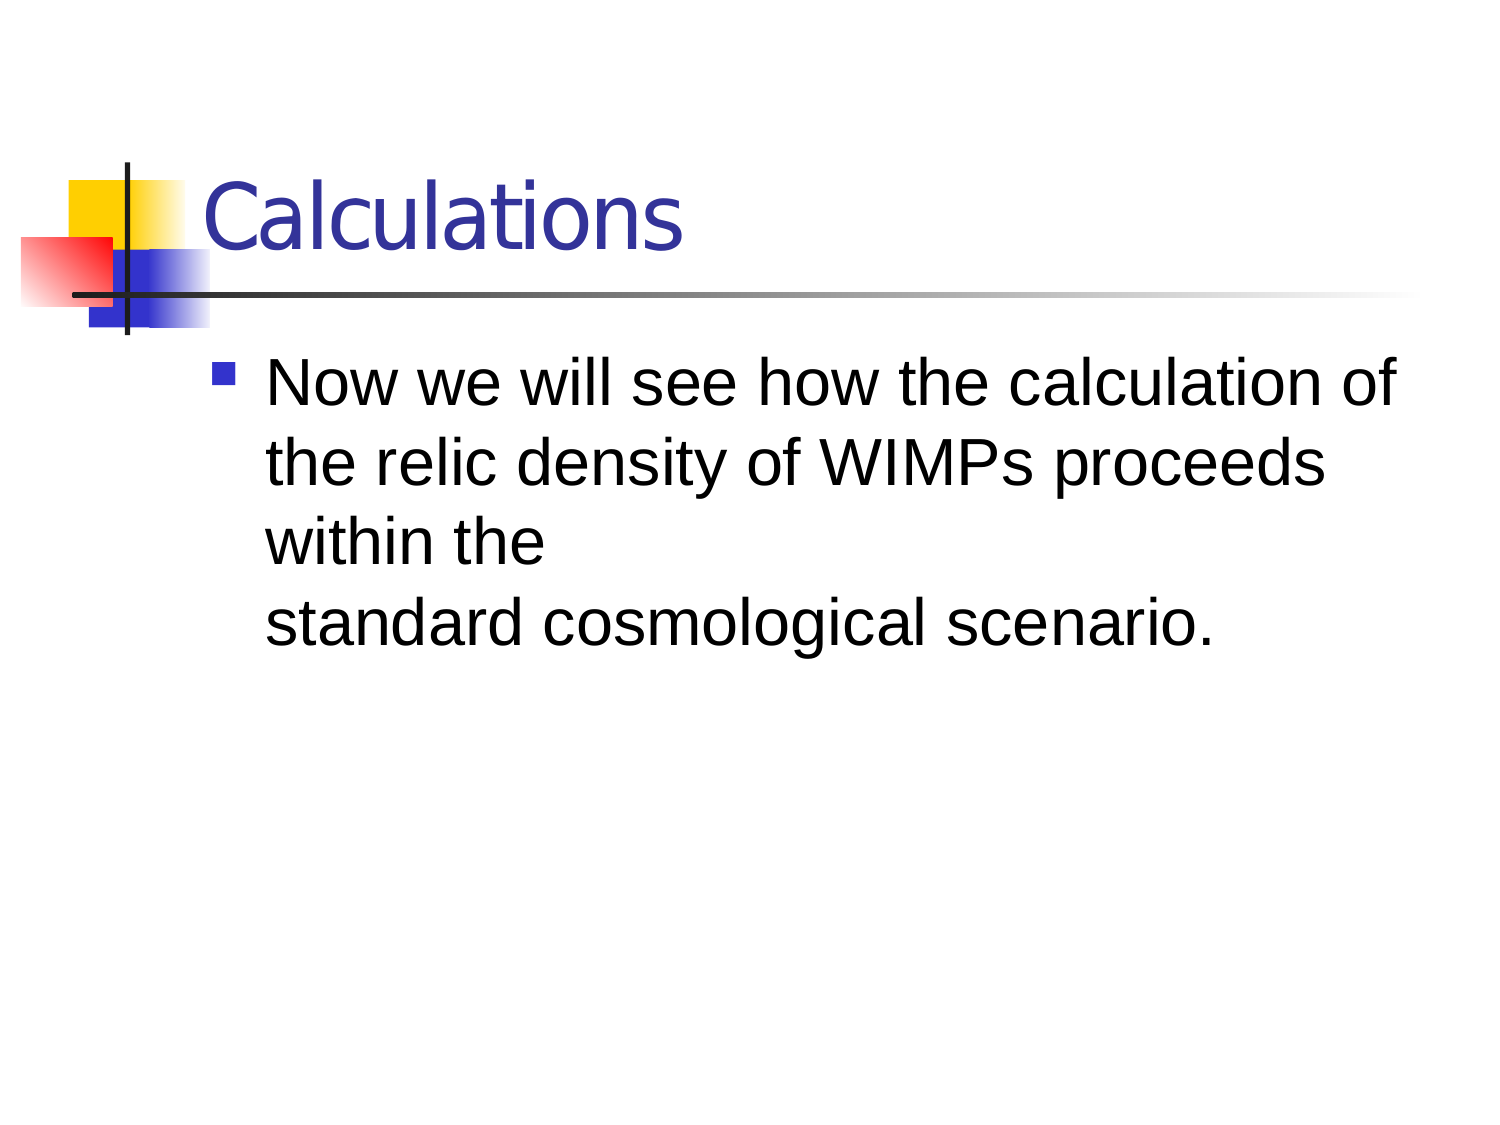

# Calculations
Now we will see how the calculation of the relic density of WIMPs proceeds within the
standard cosmological scenario.